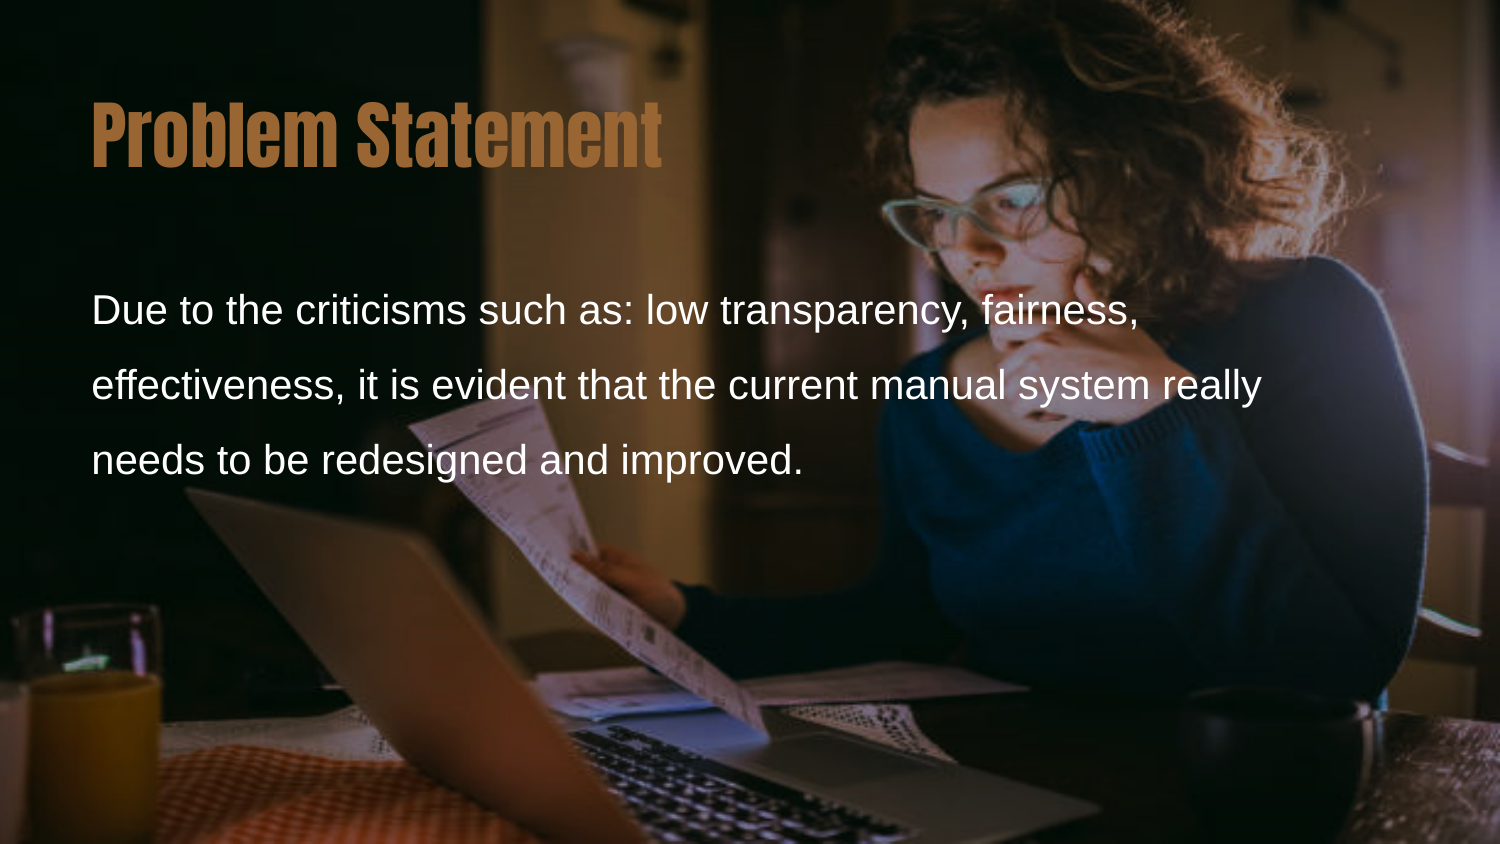

Problem Statement
Due to the criticisms such as: low transparency, fairness, effectiveness, it is evident that the current manual system really needs to be redesigned and improved.